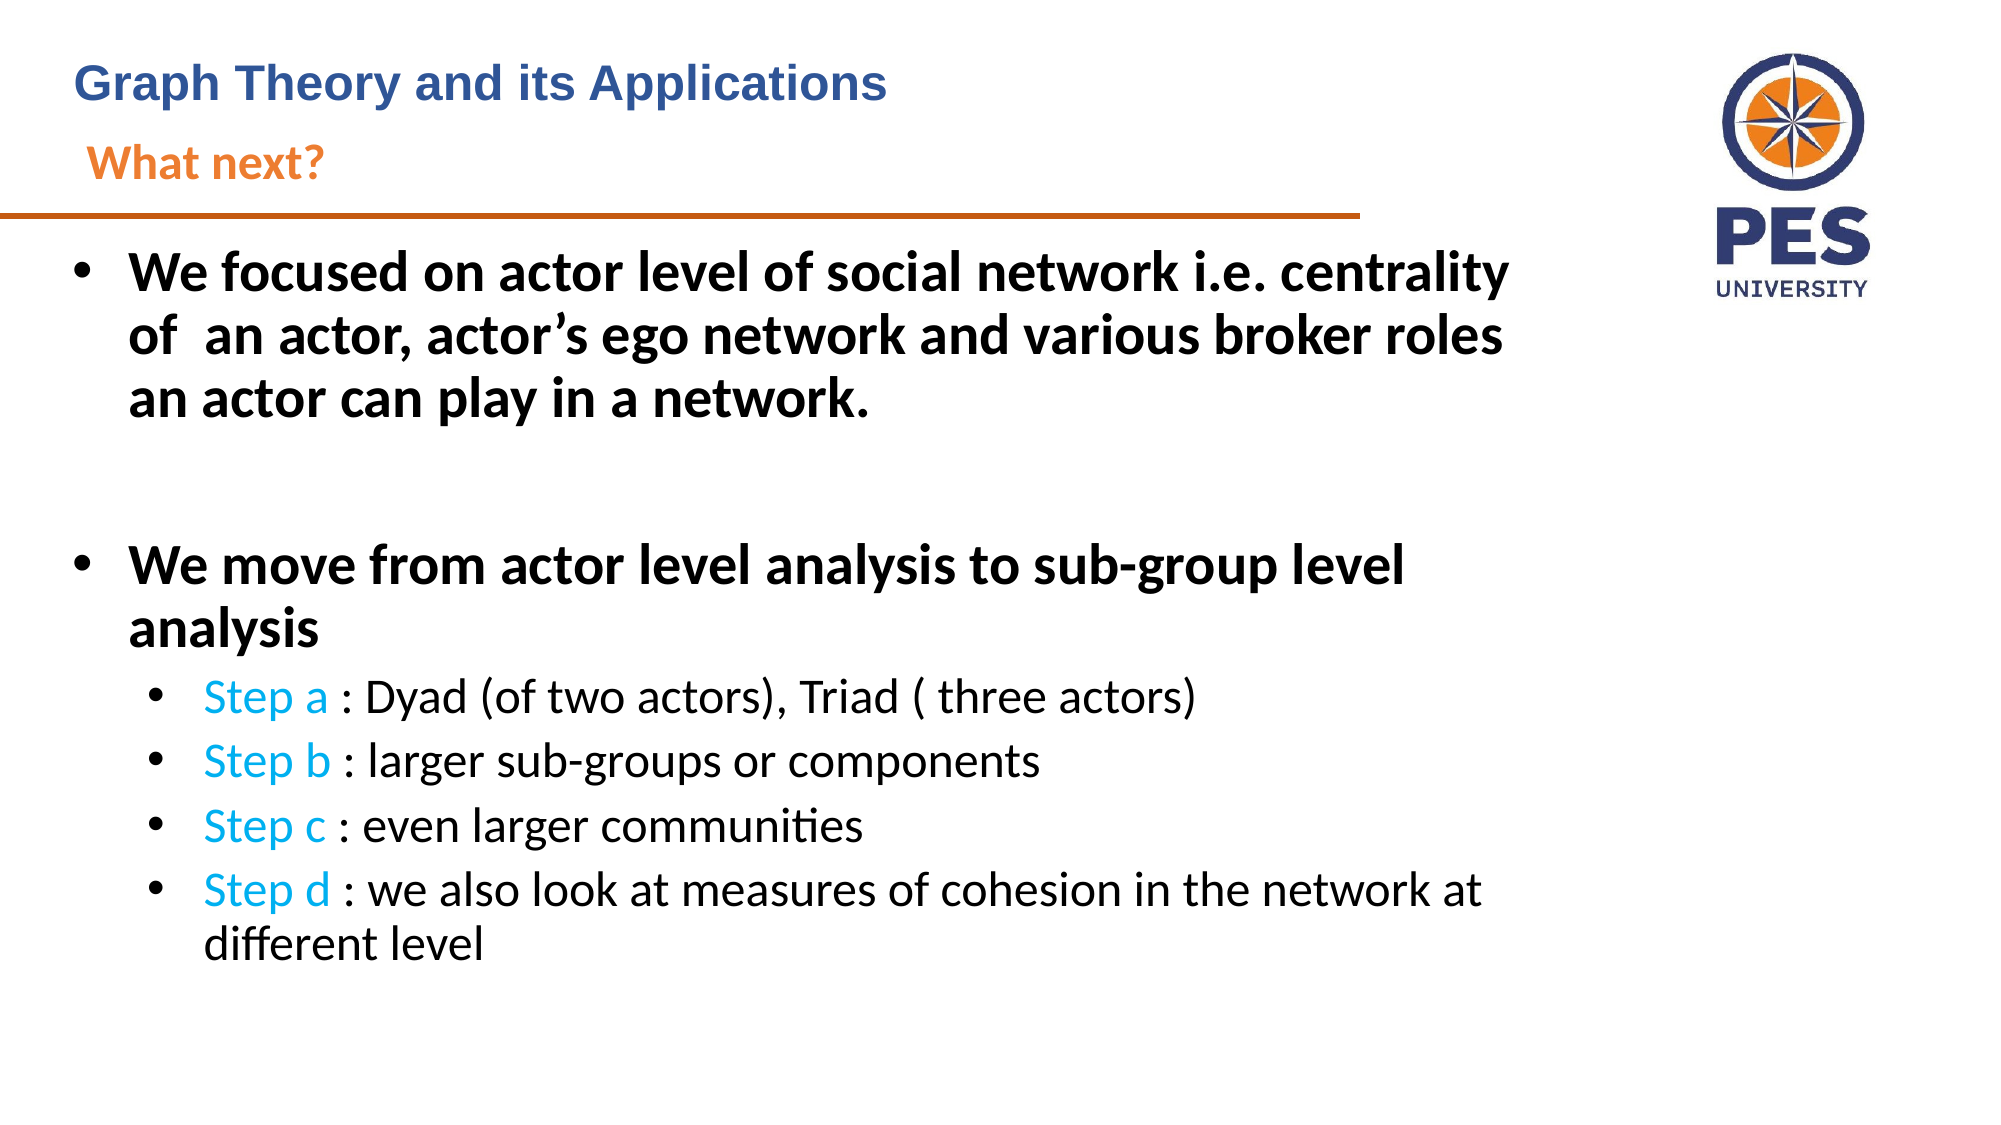

Graph Theory and its Applications

What next?
We focused on actor level of social network i.e. centrality of  an actor, actor’s ego network and various broker roles an actor can play in a network.

We move from actor level analysis to sub-group level analysis
Step a : Dyad (of two actors), Triad ( three actors)
Step b : larger sub-groups or components
Step c : even larger communities
Step d : we also look at measures of cohesion in the network at different level